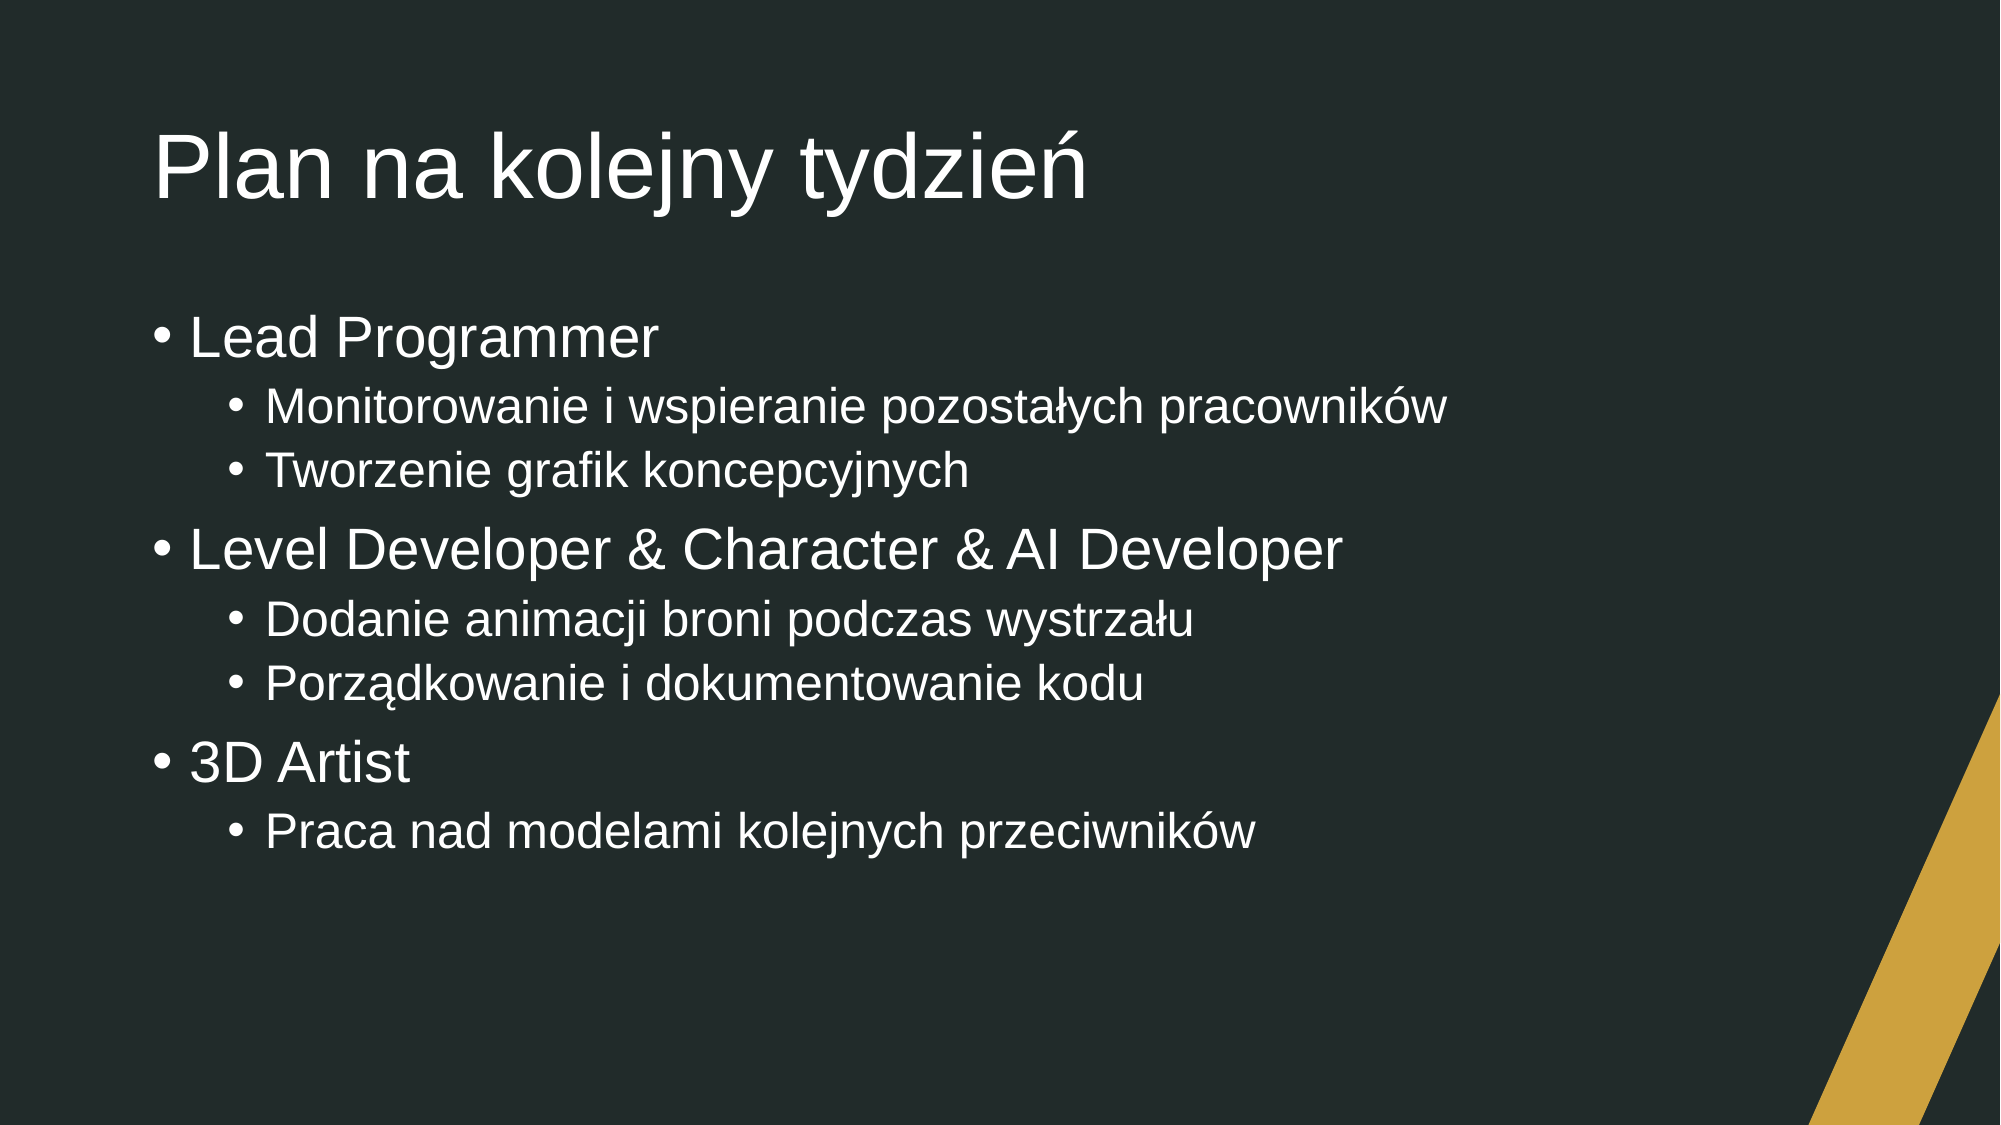

# Plan na kolejny tydzień
Lead Programmer
Monitorowanie i wspieranie pozostałych pracowników
Tworzenie grafik koncepcyjnych
Level Developer & Character & AI Developer
Dodanie animacji broni podczas wystrzału
Porządkowanie i dokumentowanie kodu
3D Artist
Praca nad modelami kolejnych przeciwników